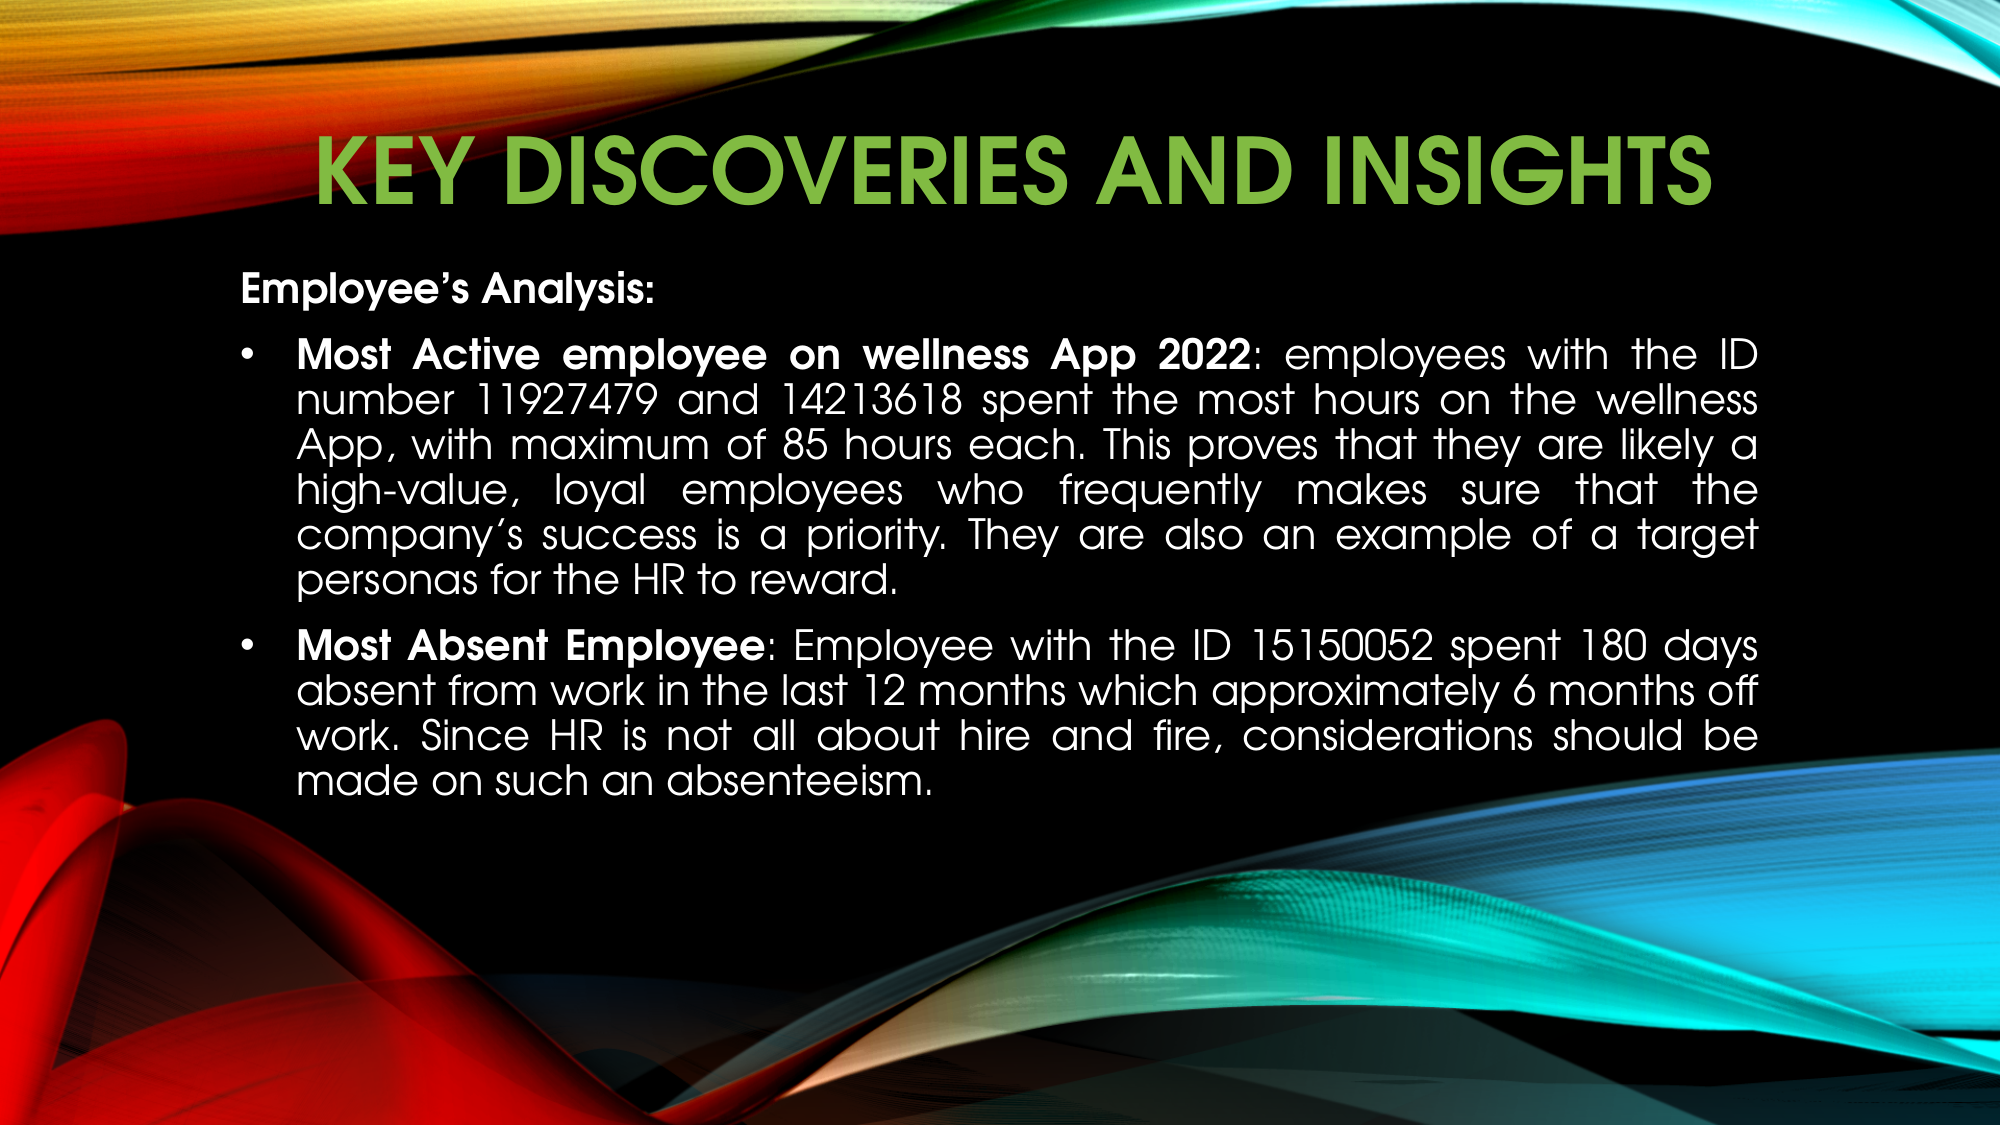

# Key discoveries and insights
Employee’s Analysis:
Most Active employee on wellness App 2022: employees with the ID number 11927479 and 14213618 spent the most hours on the wellness App, with maximum of 85 hours each. This proves that they are likely a high-value, loyal employees who frequently makes sure that the company’s success is a priority. They are also an example of a target personas for the HR to reward.
Most Absent Employee: Employee with the ID 15150052 spent 180 days absent from work in the last 12 months which approximately 6 months off work. Since HR is not all about hire and fire, considerations should be made on such an absenteeism.